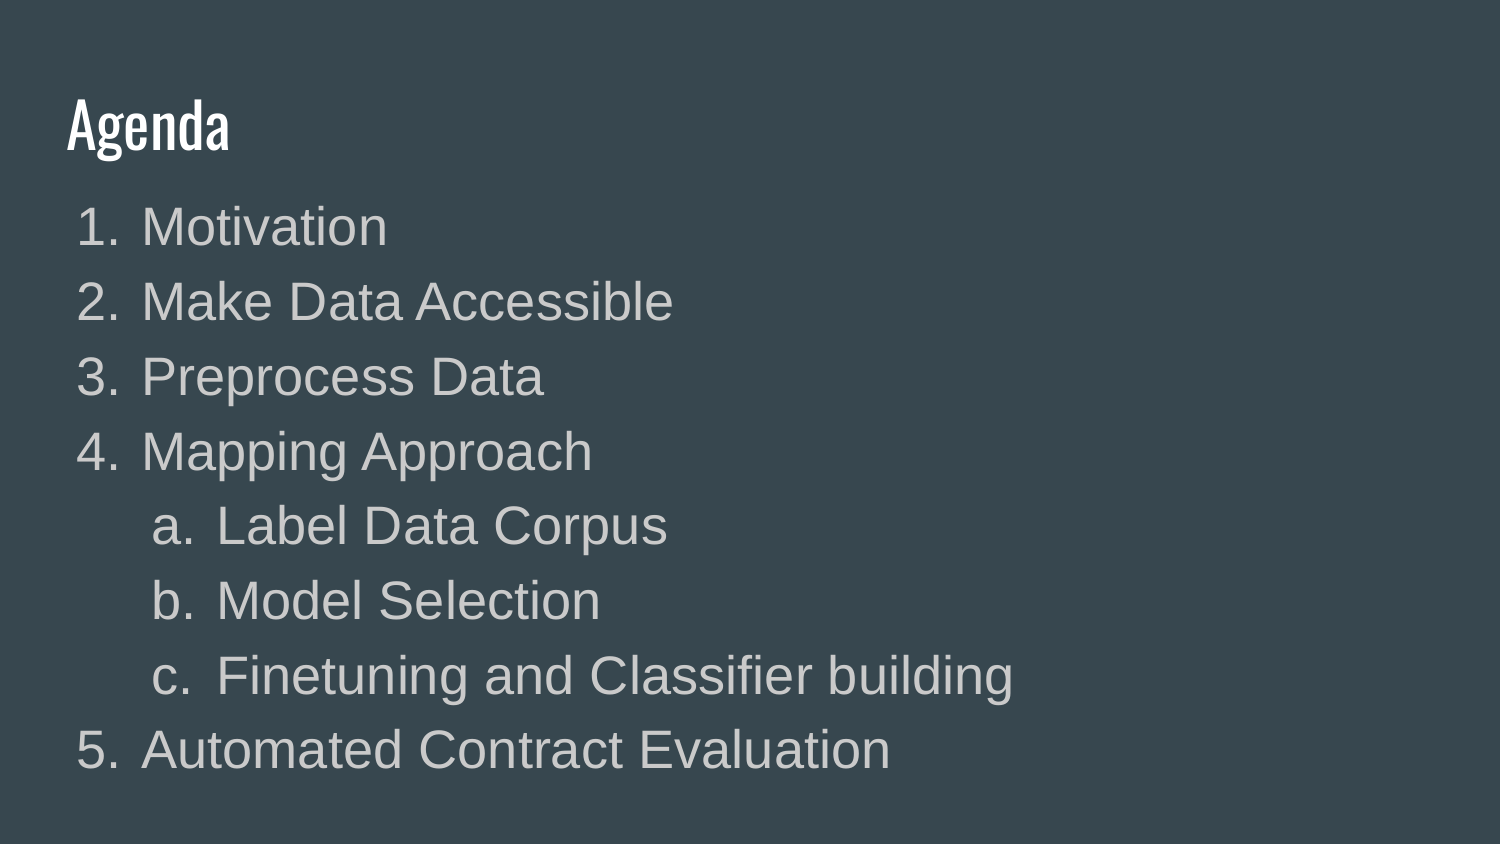

# Agenda
Motivation
Make Data Accessible
Preprocess Data
Mapping Approach
Label Data Corpus
Model Selection
Finetuning and Classifier building
Automated Contract Evaluation